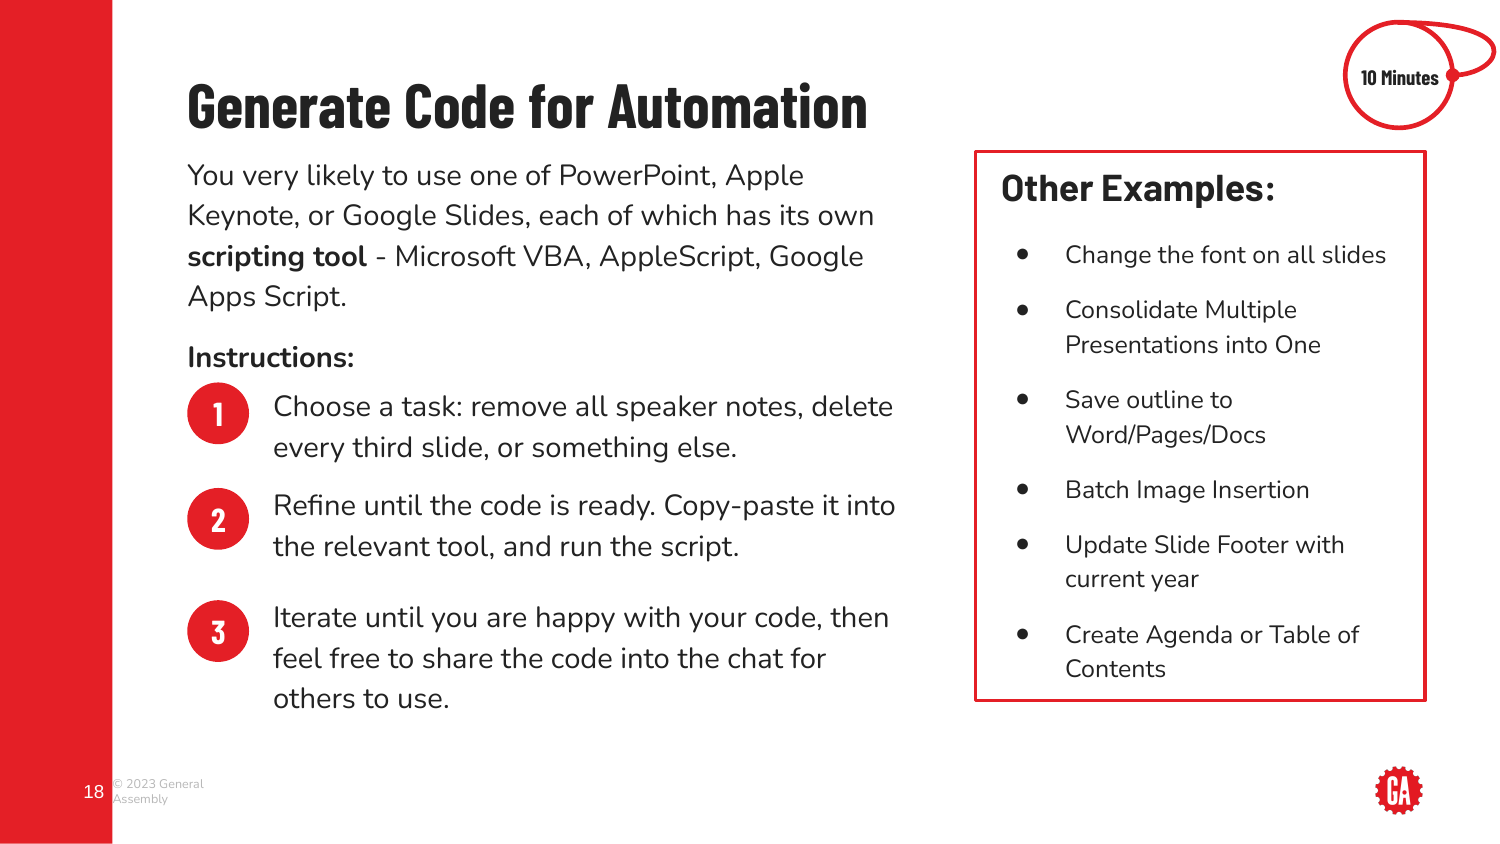

10 Minutes

# Generate Code for Automation
You very likely to use one of PowerPoint, Apple Keynote, or Google Slides, each of which has its own scripting tool - Microsoft VBA, AppleScript, Google Apps Script.
Instructions:

Other Examples:
Change the font on all slides
Consolidate Multiple Presentations into One
Save outline to Word/Pages/Docs
Batch Image Insertion
Update Slide Footer with current year
Create Agenda or Table of Contents
1
Choose a task: remove all speaker notes, delete every third slide, or something else.
Refine until the code is ready. Copy-paste it into the relevant tool, and run the script.
2
Iterate until you are happy with your code, then feel free to share the code into the chat for others to use.
3
18